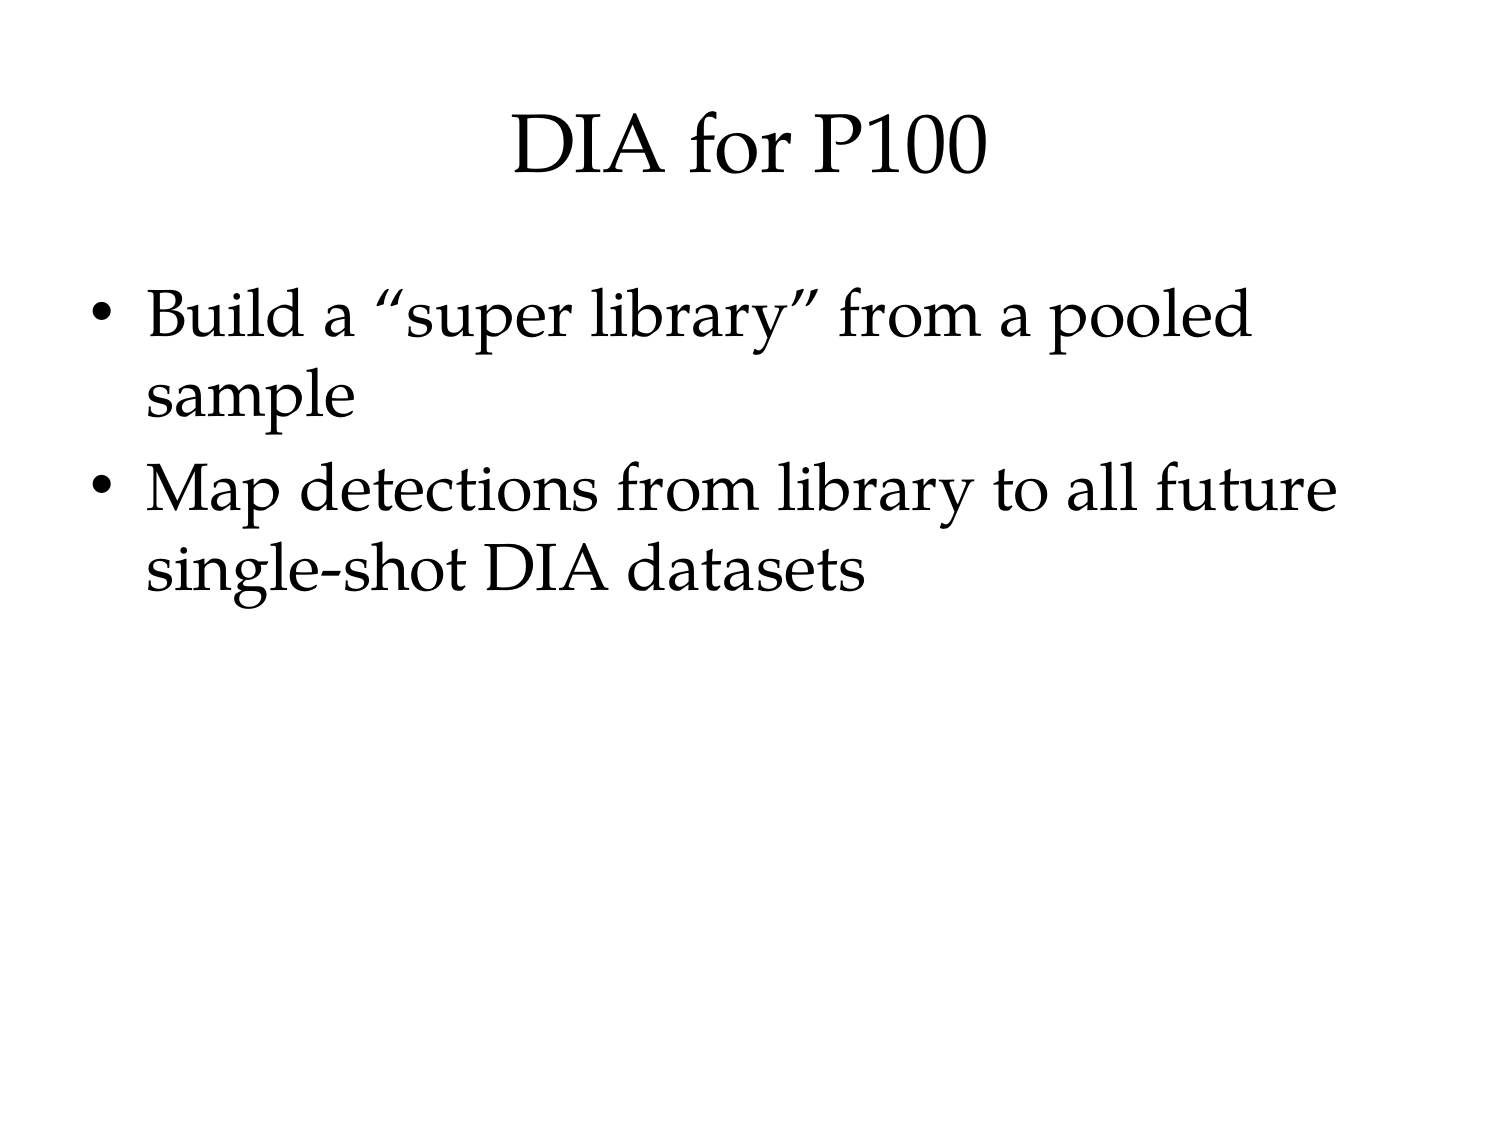

# DIA for P100
Build a “super library” from a pooled sample
Map detections from library to all future single-shot DIA datasets